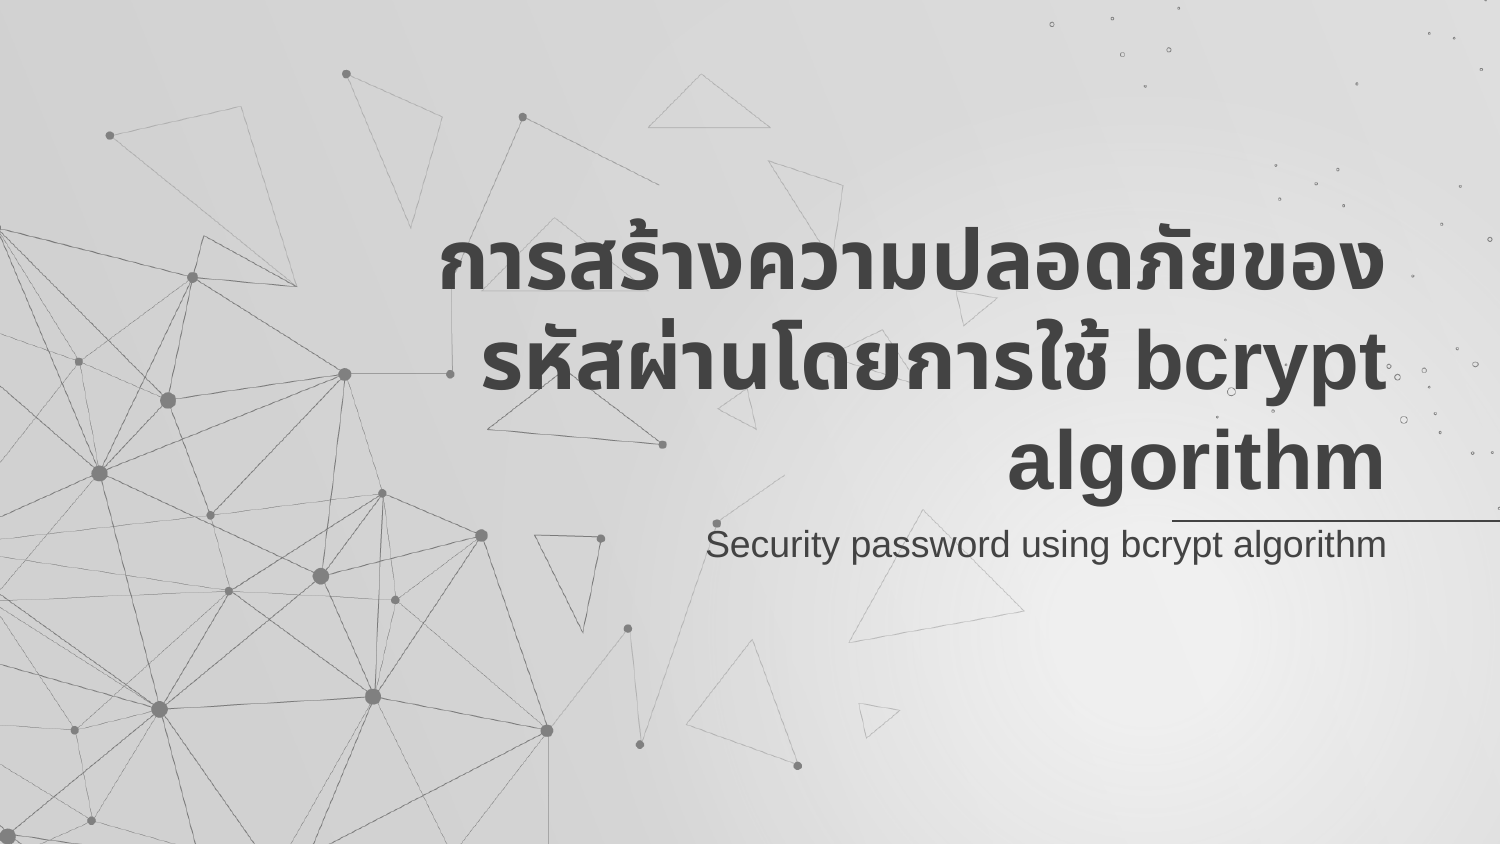

# การสร้างความปลอดภัยของรหัสผ่านโดยการใช้ bcrypt algorithm
Security password using bcrypt algorithm